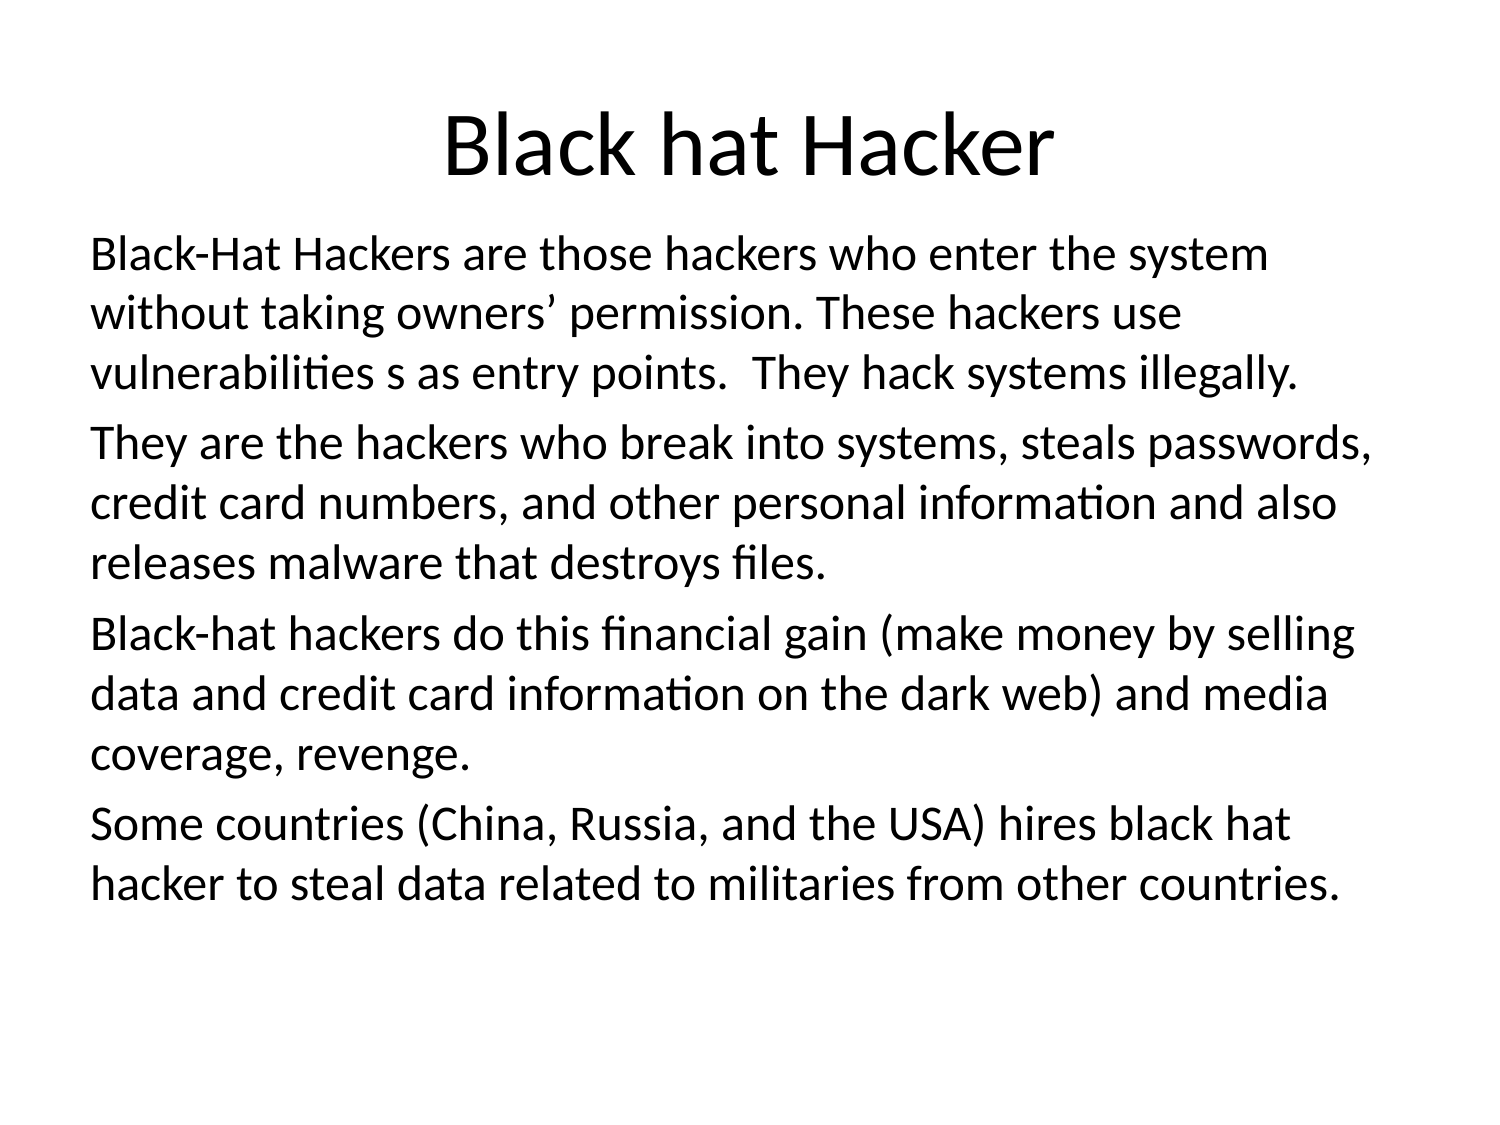

# Black hat Hacker
Black-Hat Hackers are those hackers who enter the system without taking owners’ permission. These hackers use vulnerabilities s as entry points.  They hack systems illegally.
They are the hackers who break into systems, steals passwords, credit card numbers, and other personal information and also releases malware that destroys files.
Black-hat hackers do this financial gain (make money by selling data and credit card information on the dark web) and media coverage, revenge.
Some countries (China, Russia, and the USA) hires black hat hacker to steal data related to militaries from other countries.